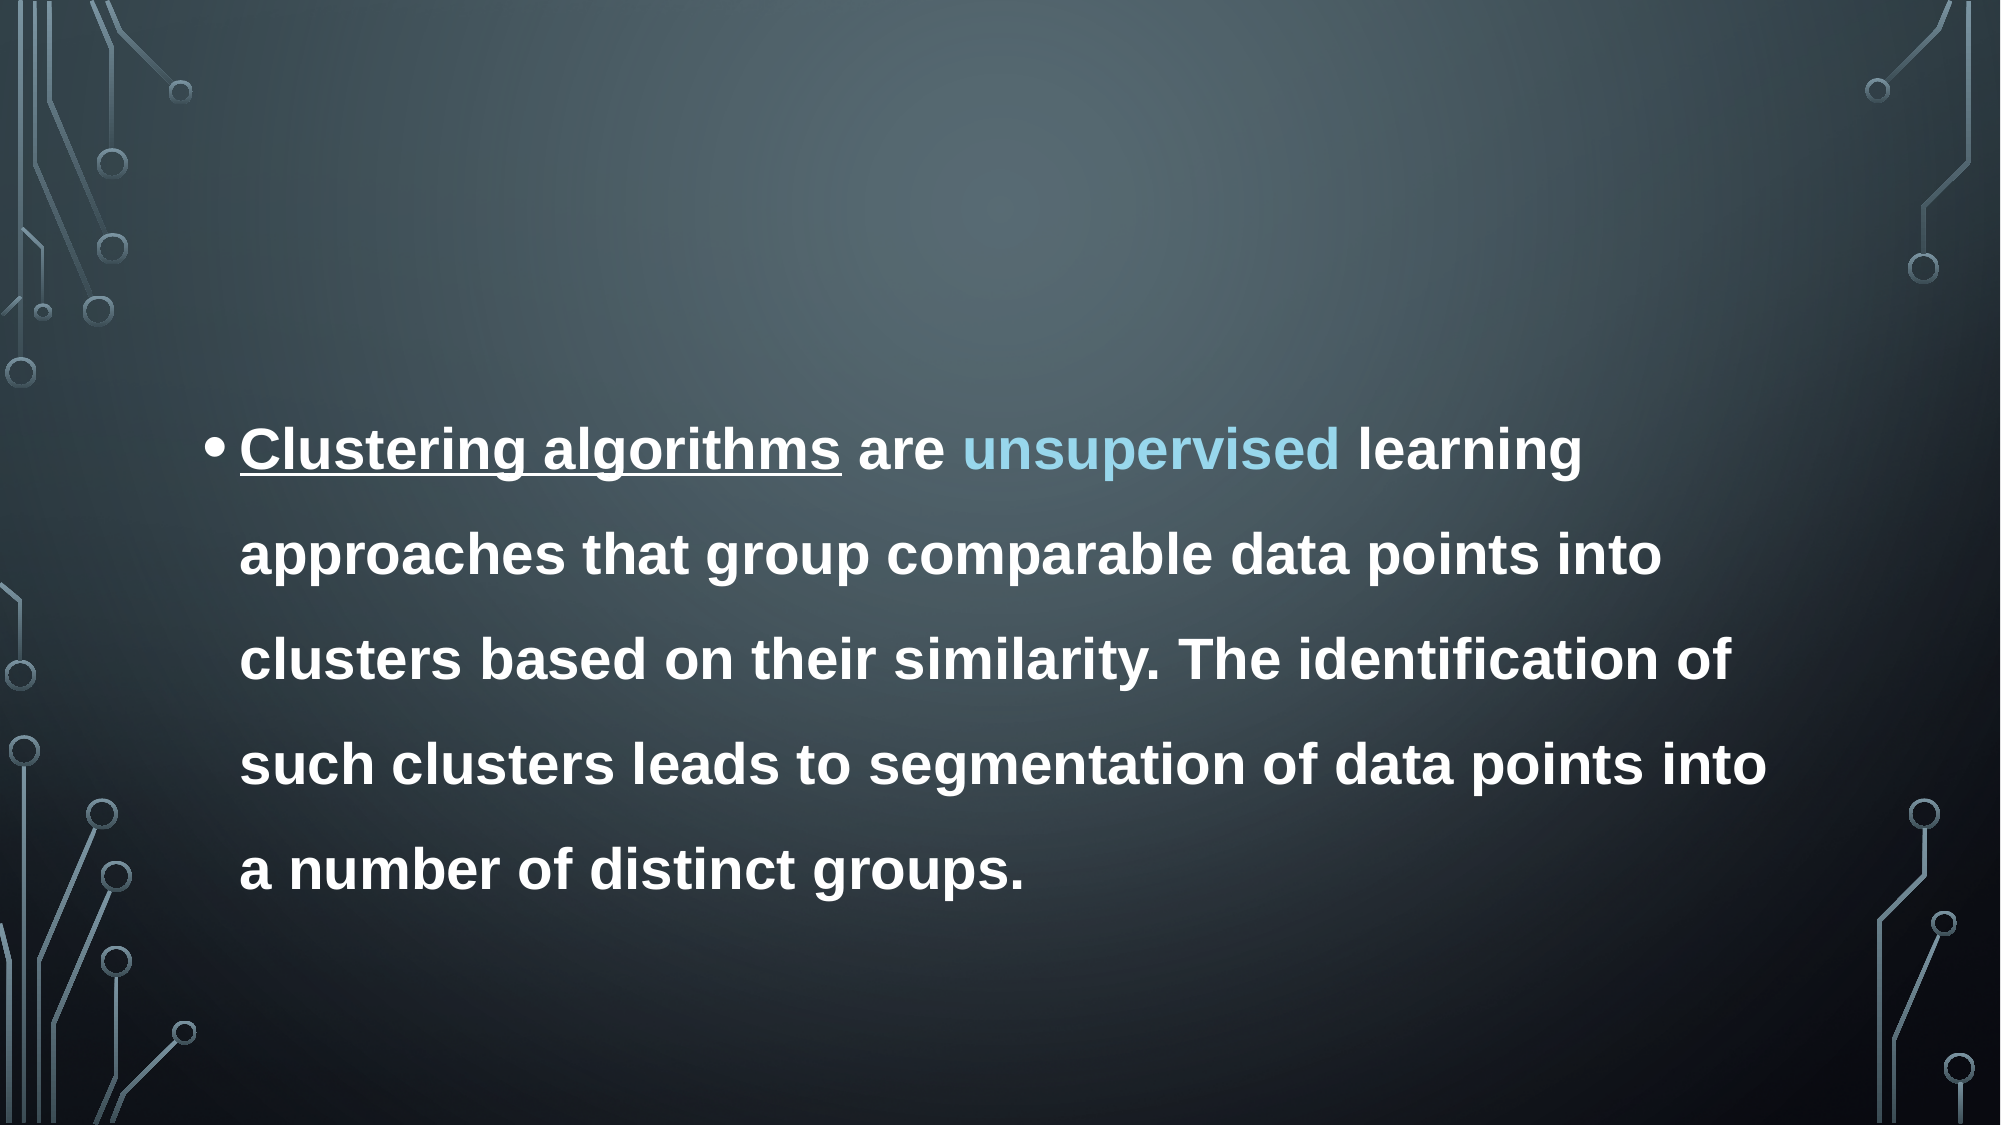

Clustering algorithms are unsupervised learning approaches that group comparable data points into clusters based on their similarity. The identification of such clusters leads to segmentation of data points into a number of distinct groups.